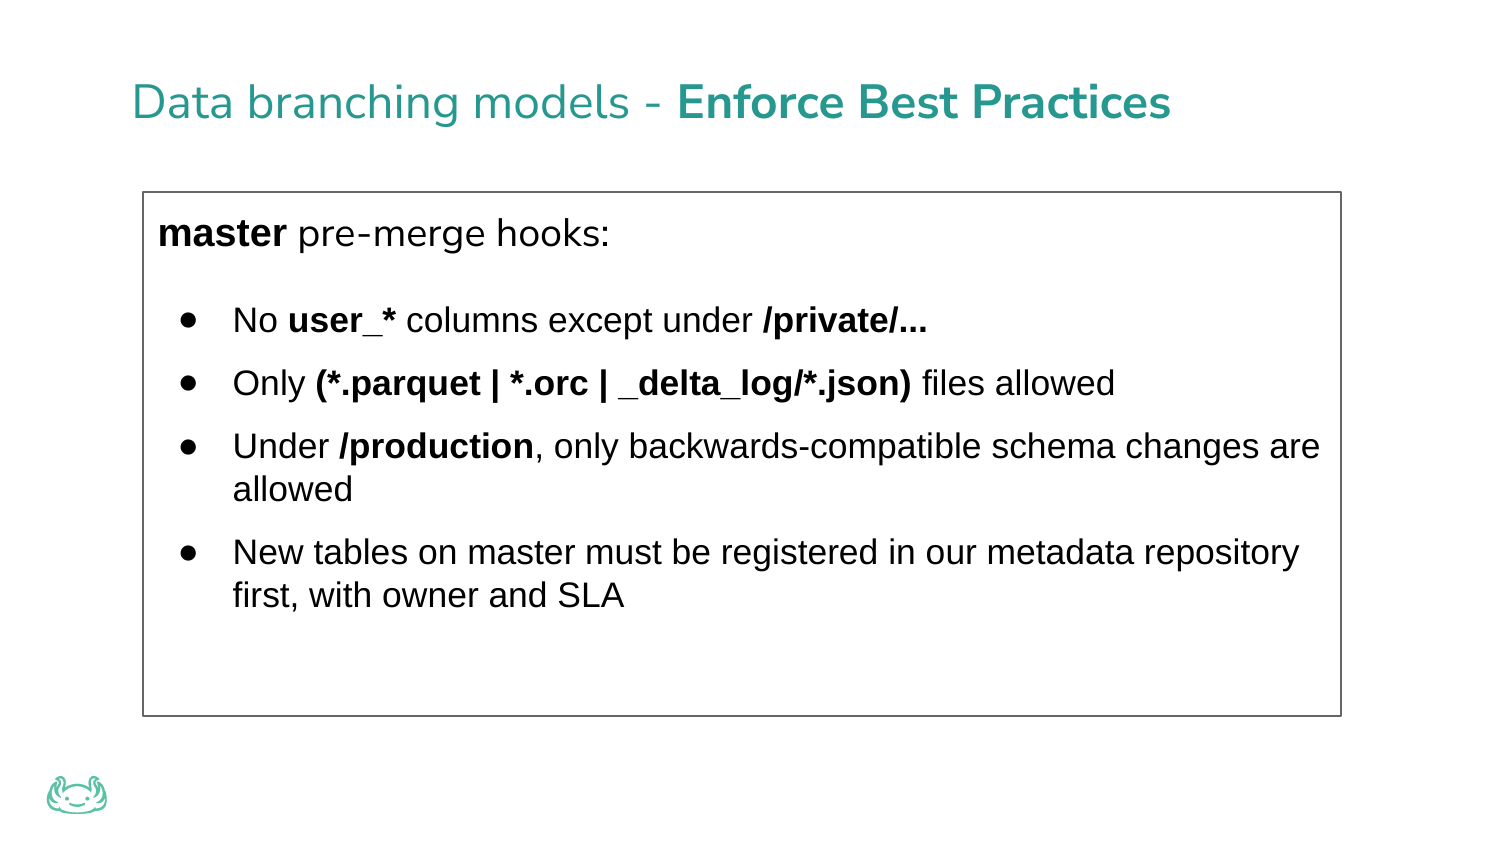

Data branching models - Enforce Best Practices
master pre-merge hooks:

No user_* columns except under /private/...
Only (*.parquet | *.orc | _delta_log/*.json) files allowed
Under /production, only backwards-compatible schema changes are allowed
New tables on master must be registered in our metadata repository first, with owner and SLA